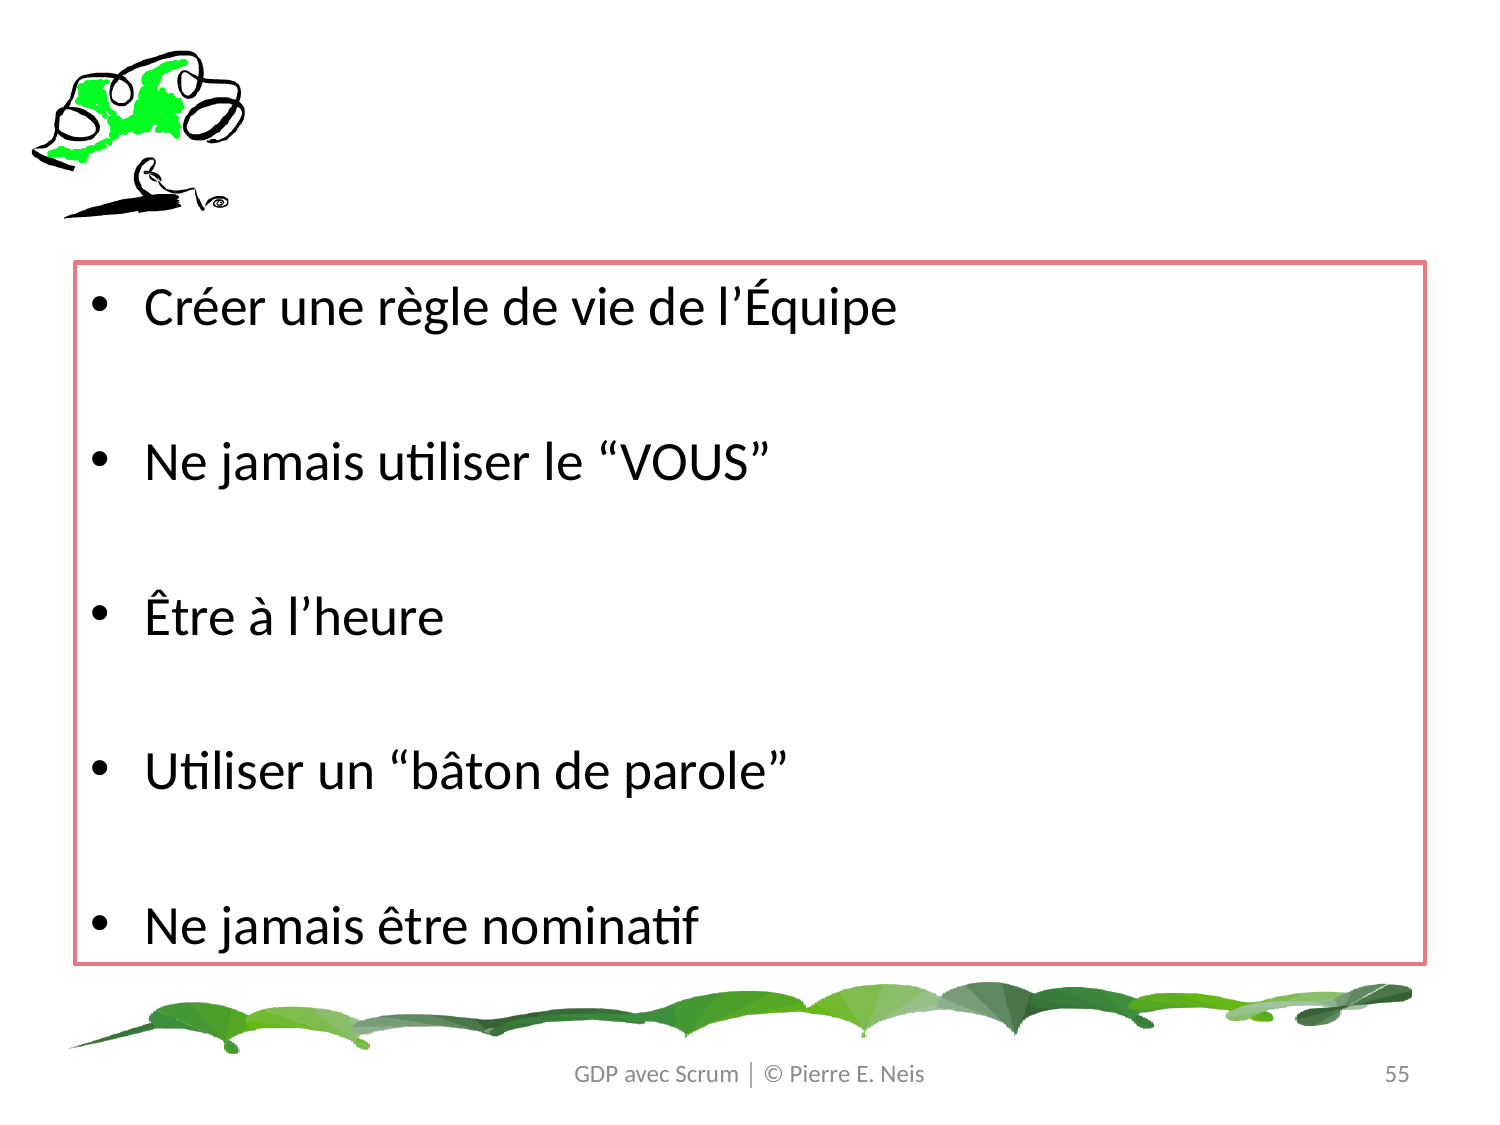

# Comment optimiser le travail de l’Équipe...
Créer une règle de vie de l’Équipe

Ne jamais utiliser le “VOUS”

Être à l’heure

Utiliser un “bâton de parole”

Ne jamais être nominatif
GDP avec Scrum │ © Pierre E. Neis
55